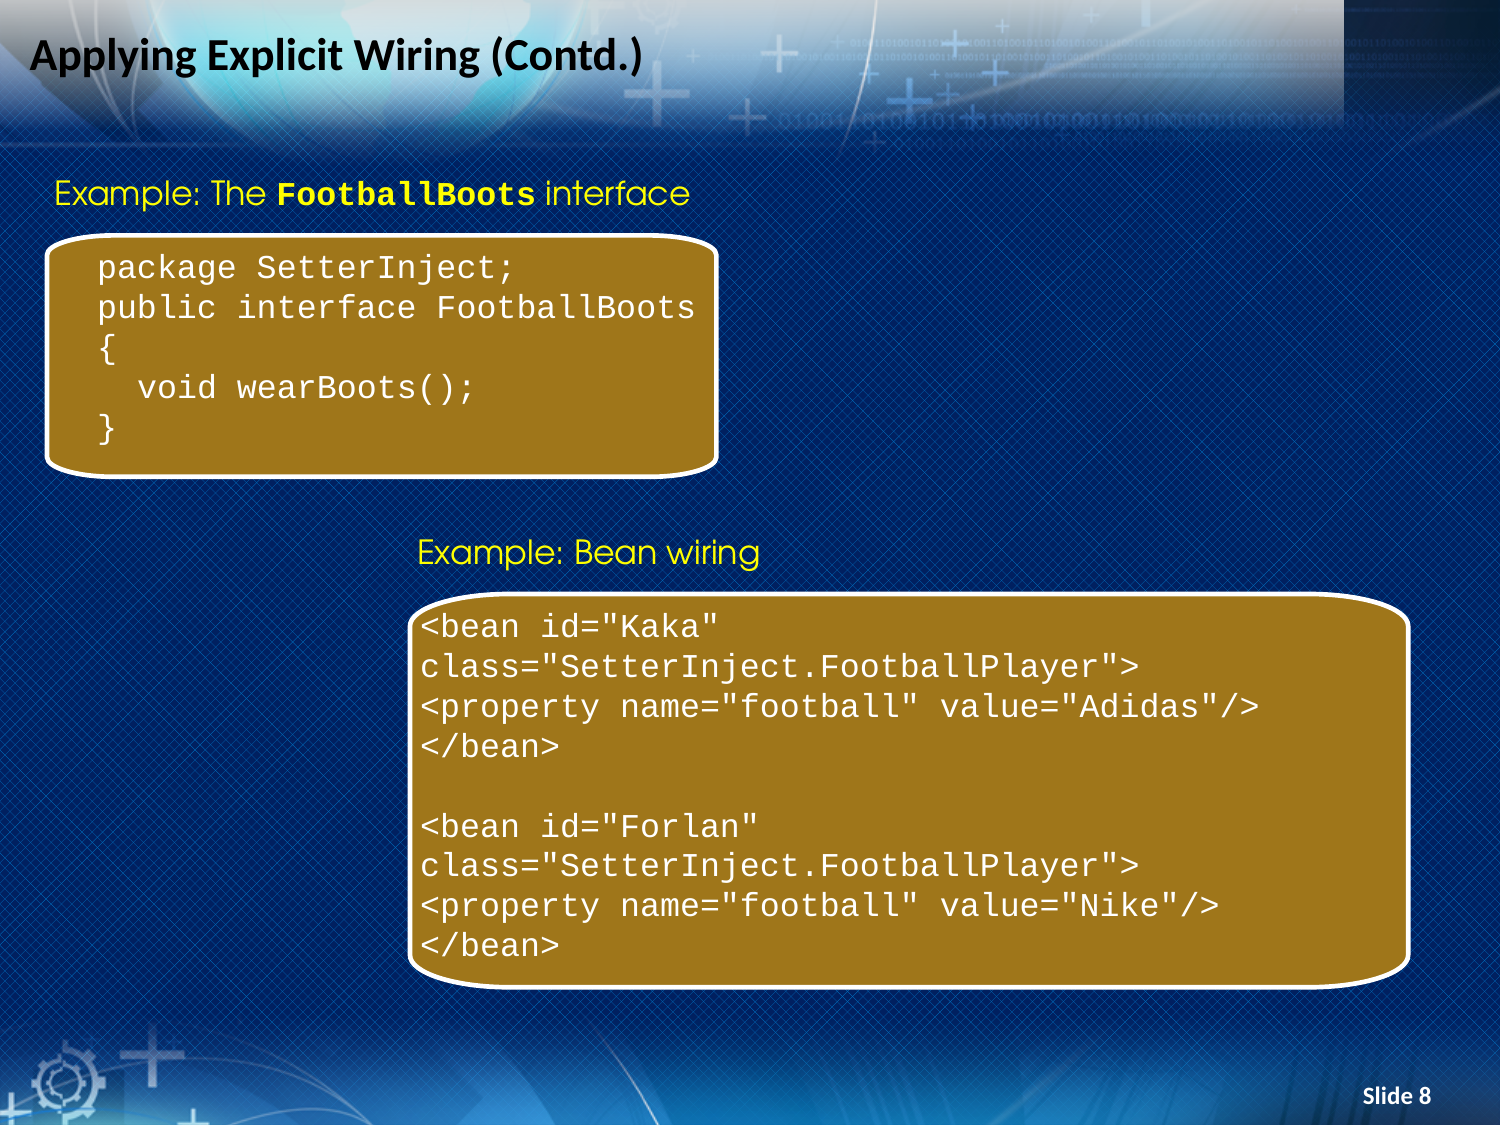

# Applying Explicit Wiring (Contd.)
Example: The FootballBoots interface
  package SetterInject;
  public interface FootballBoots
  {
    void wearBoots();
  }
Example: Bean wiring
<bean id="Kaka"
class="SetterInject.FootballPlayer">
<property name="football" value="Adidas"/>
</bean>

<bean id="Forlan"
class="SetterInject.FootballPlayer">
<property name="football" value="Nike"/>
</bean>